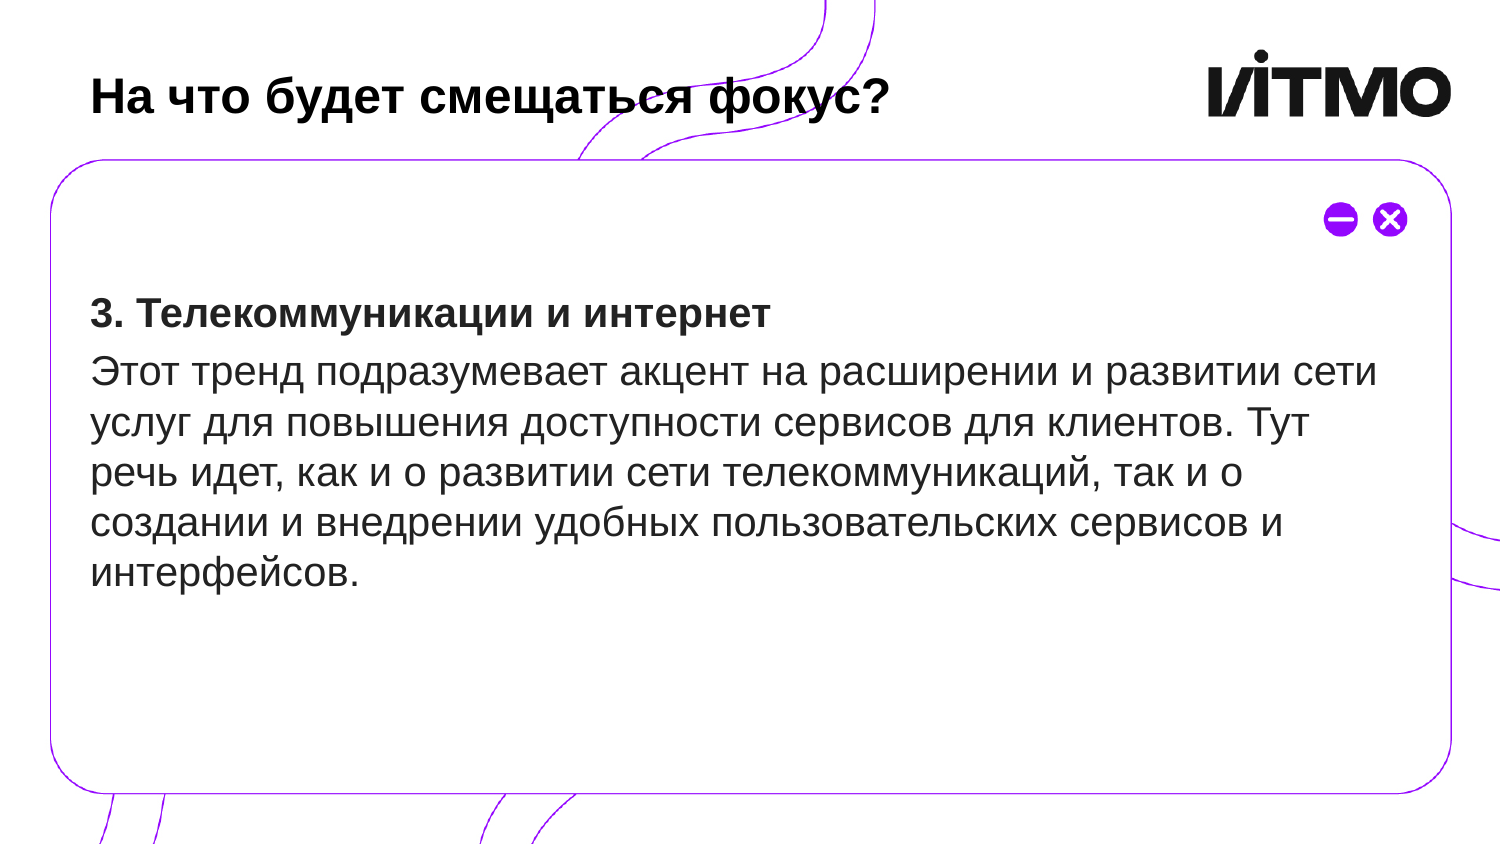

# На что будет смещаться фокус?
3. Телекоммуникации и интернет
Этот тренд подразумевает акцент на расширении и развитии сети услуг для повышения доступности сервисов для клиентов. Тут речь идет, как и о развитии сети телекоммуникаций, так и о создании и внедрении удобных пользовательских сервисов и интерфейсов.